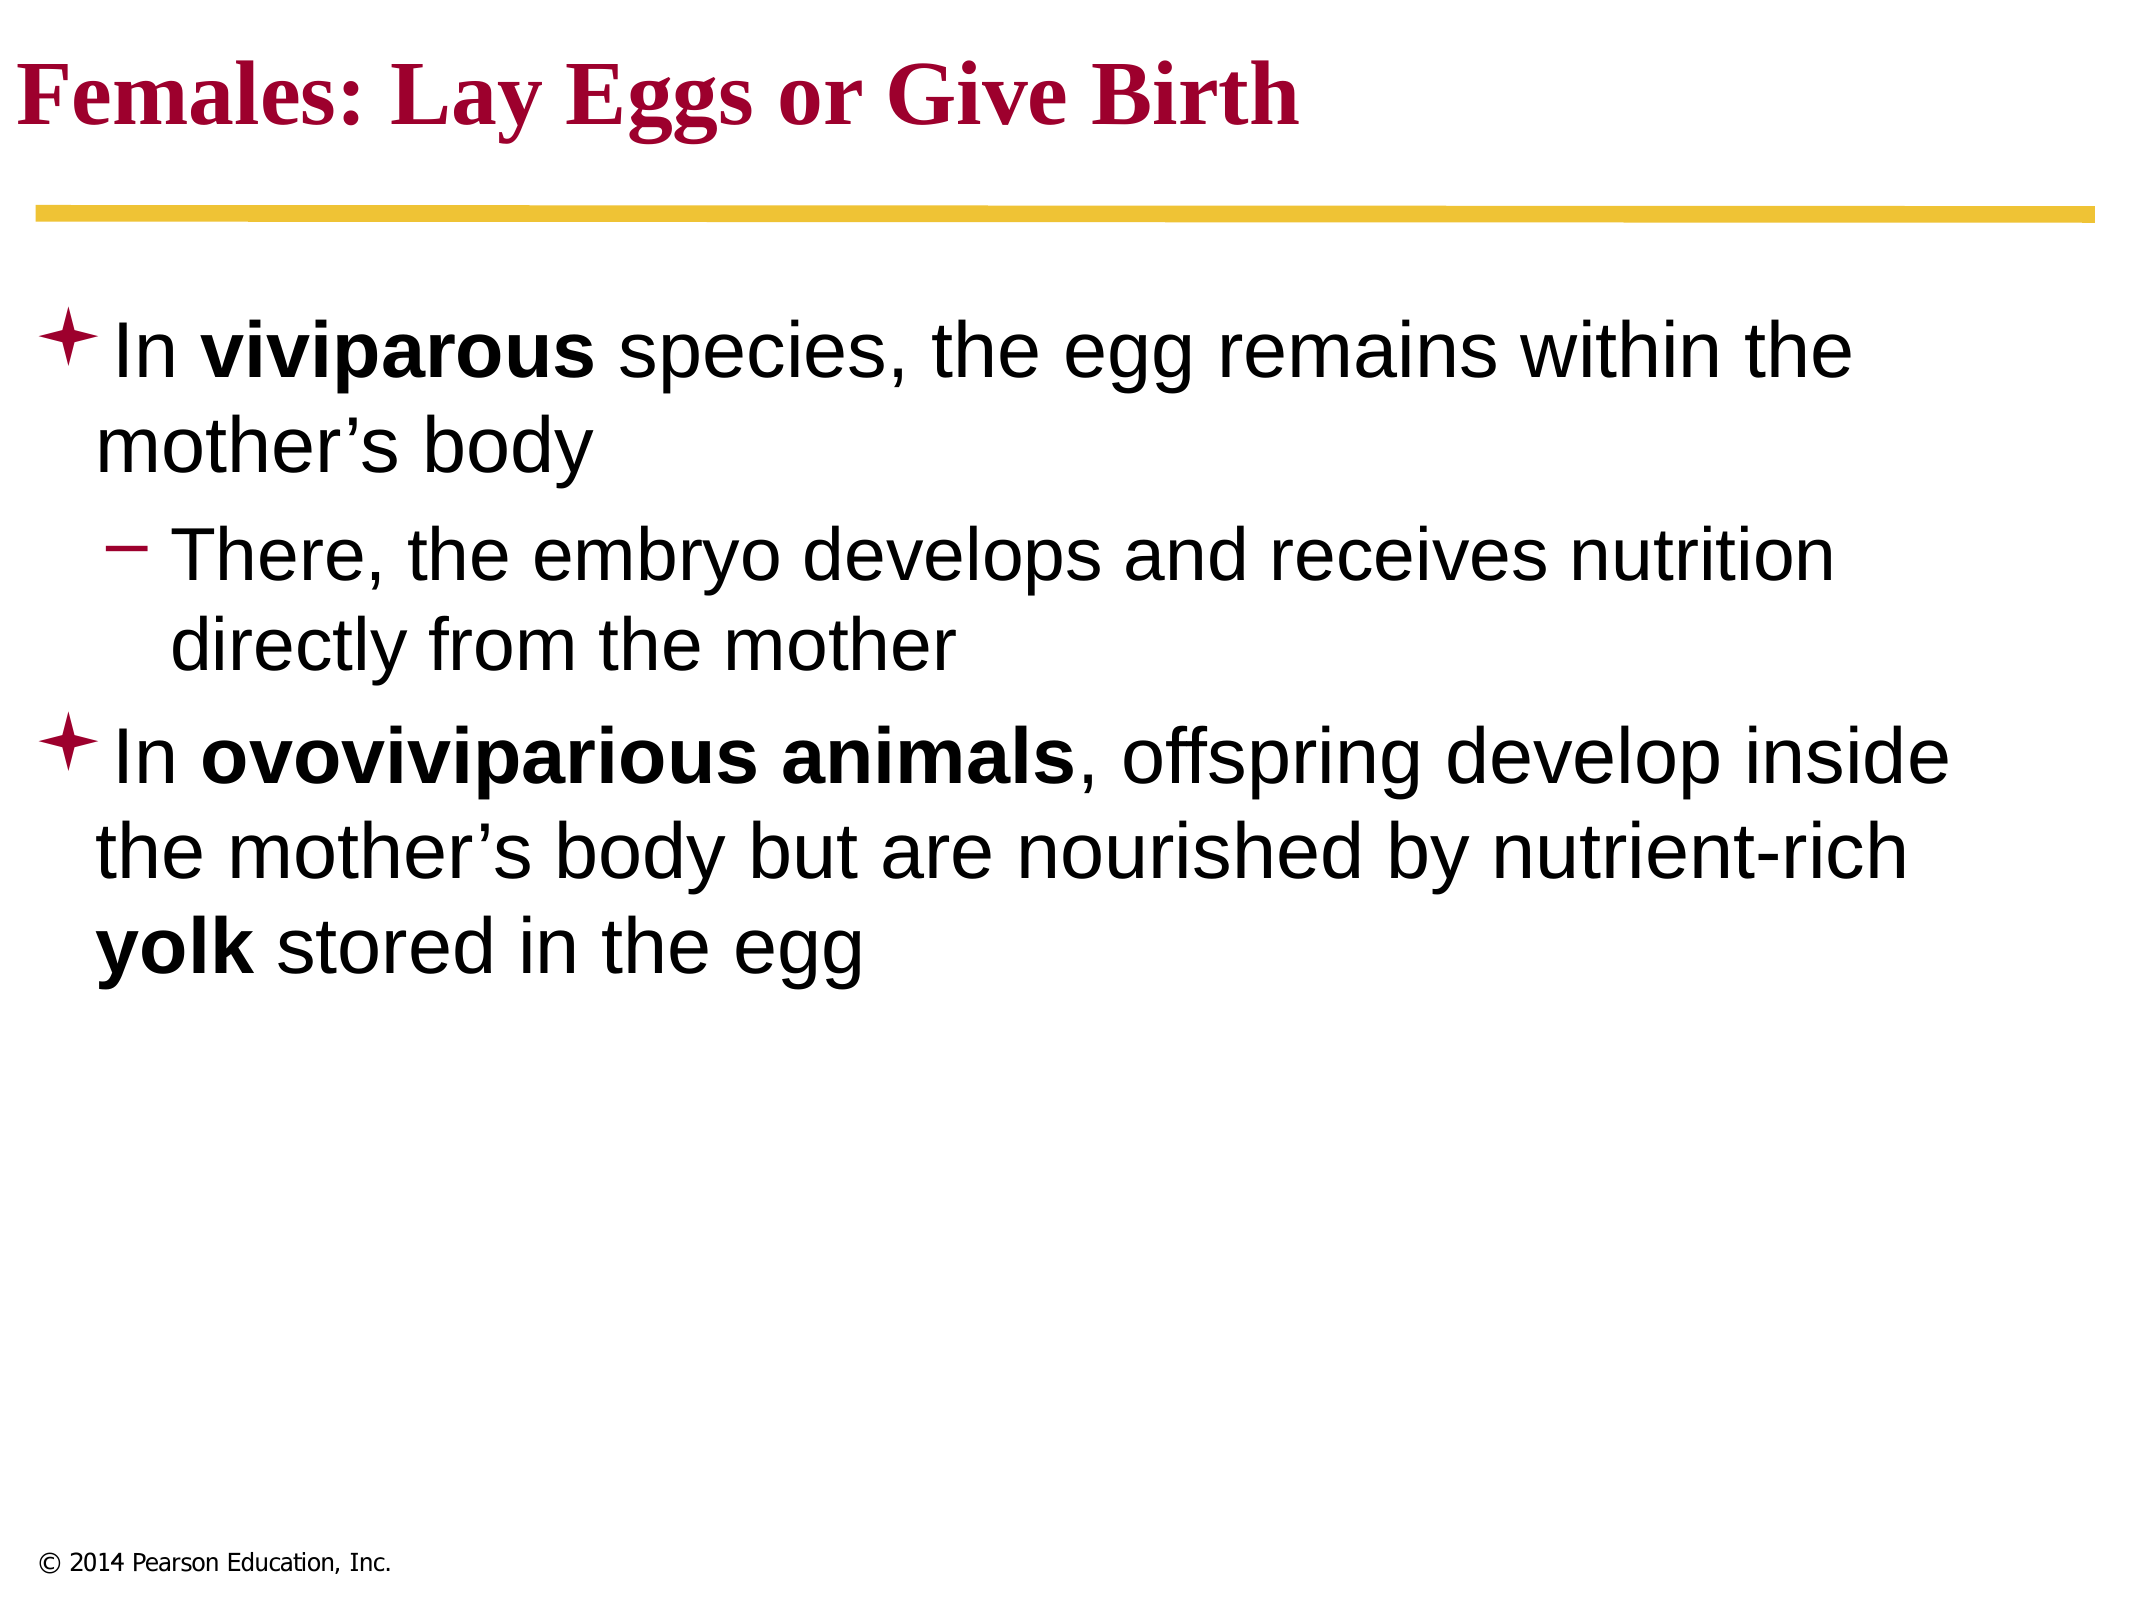

Females: Lay Eggs or Give Birth

In viviparous species, the egg remains within the mother’s body
There, the embryo develops and receives nutrition directly from the mother
In ovoviviparious animals, offspring develop inside the mother’s body but are nourished by nutrient-rich yolk stored in the egg